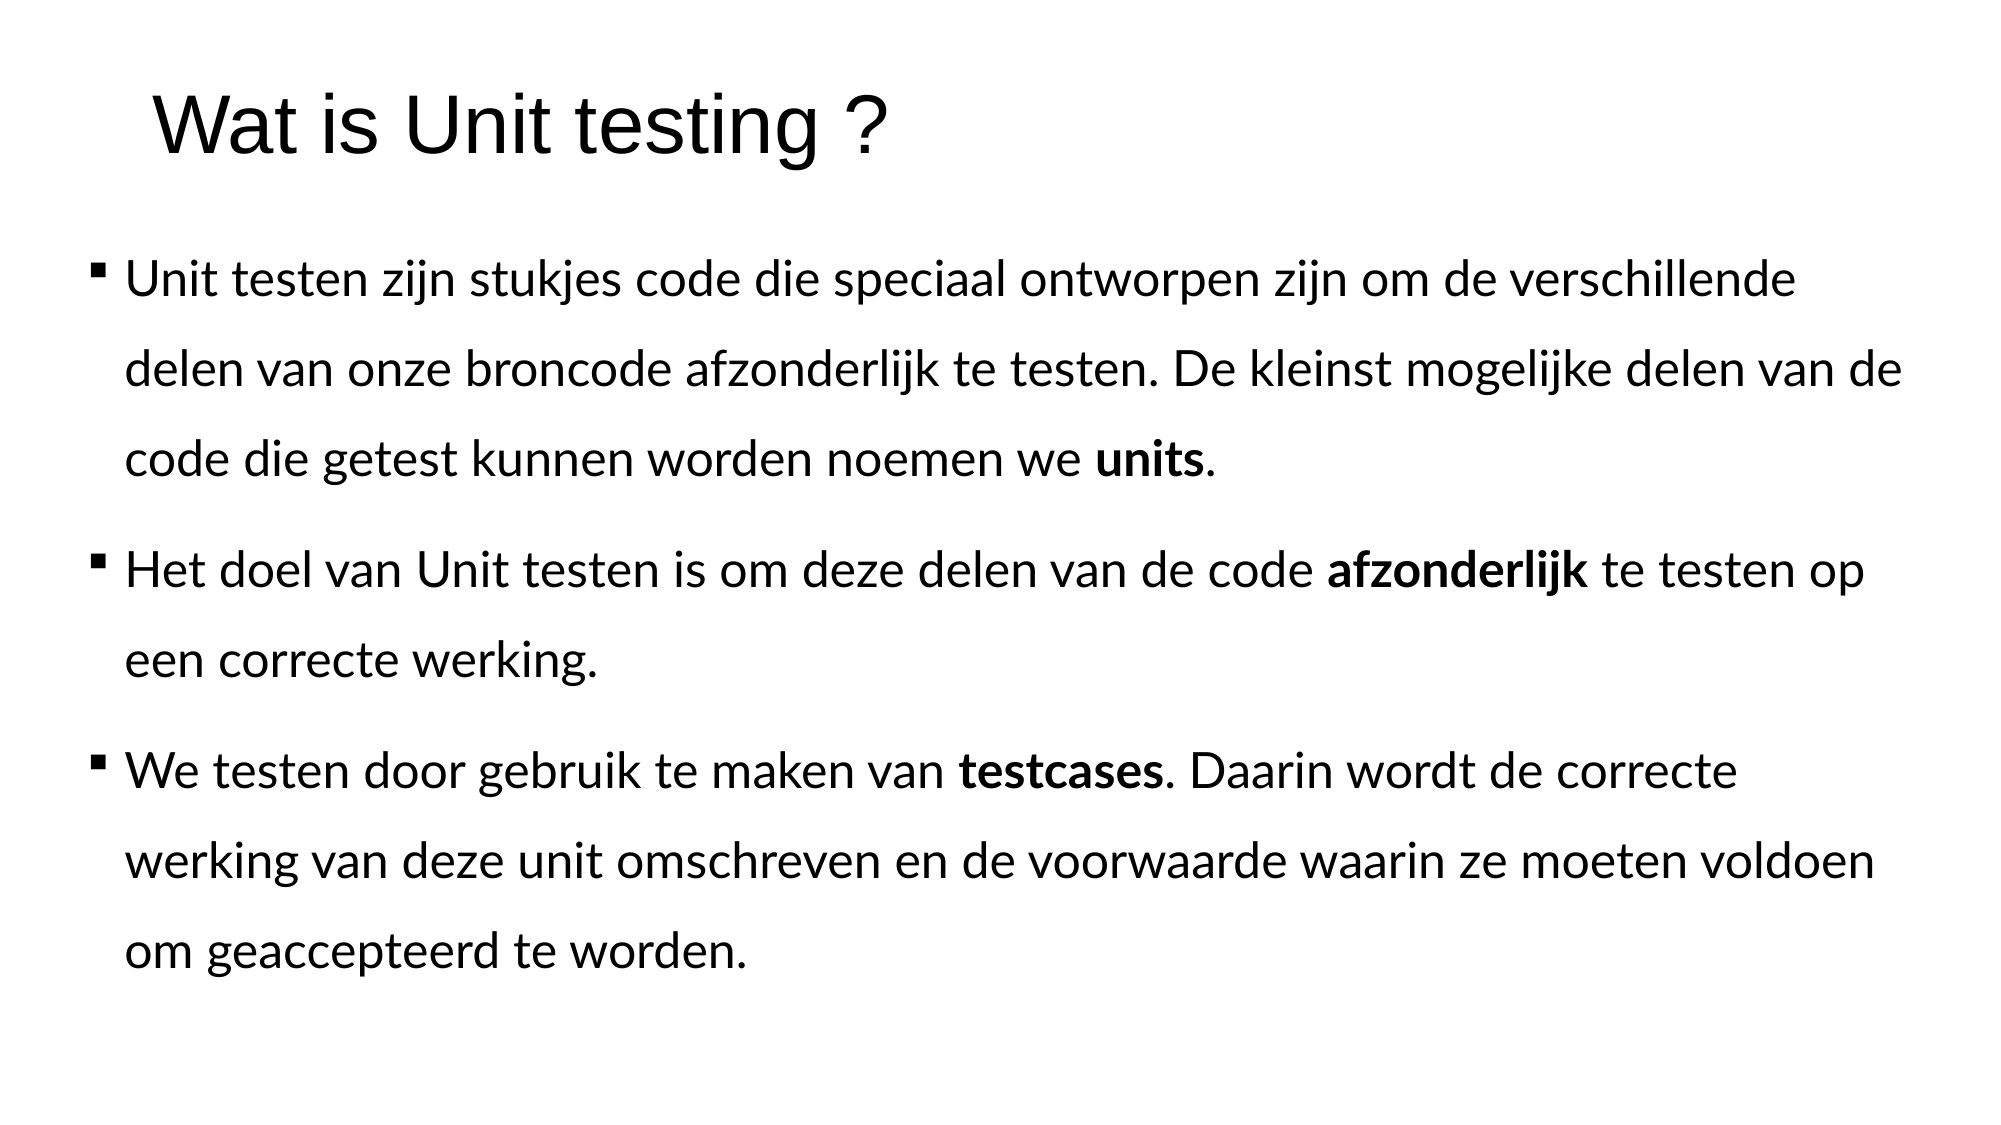

# Wat is Unit testing ?
Unit testen zijn stukjes code die speciaal ontworpen zijn om de verschillende delen van onze broncode afzonderlijk te testen. De kleinst mogelijke delen van de code die getest kunnen worden noemen we units.
Het doel van Unit testen is om deze delen van de code afzonderlijk te testen op een correcte werking.
We testen door gebruik te maken van testcases. Daarin wordt de correcte werking van deze unit omschreven en de voorwaarde waarin ze moeten voldoen om geaccepteerd te worden.